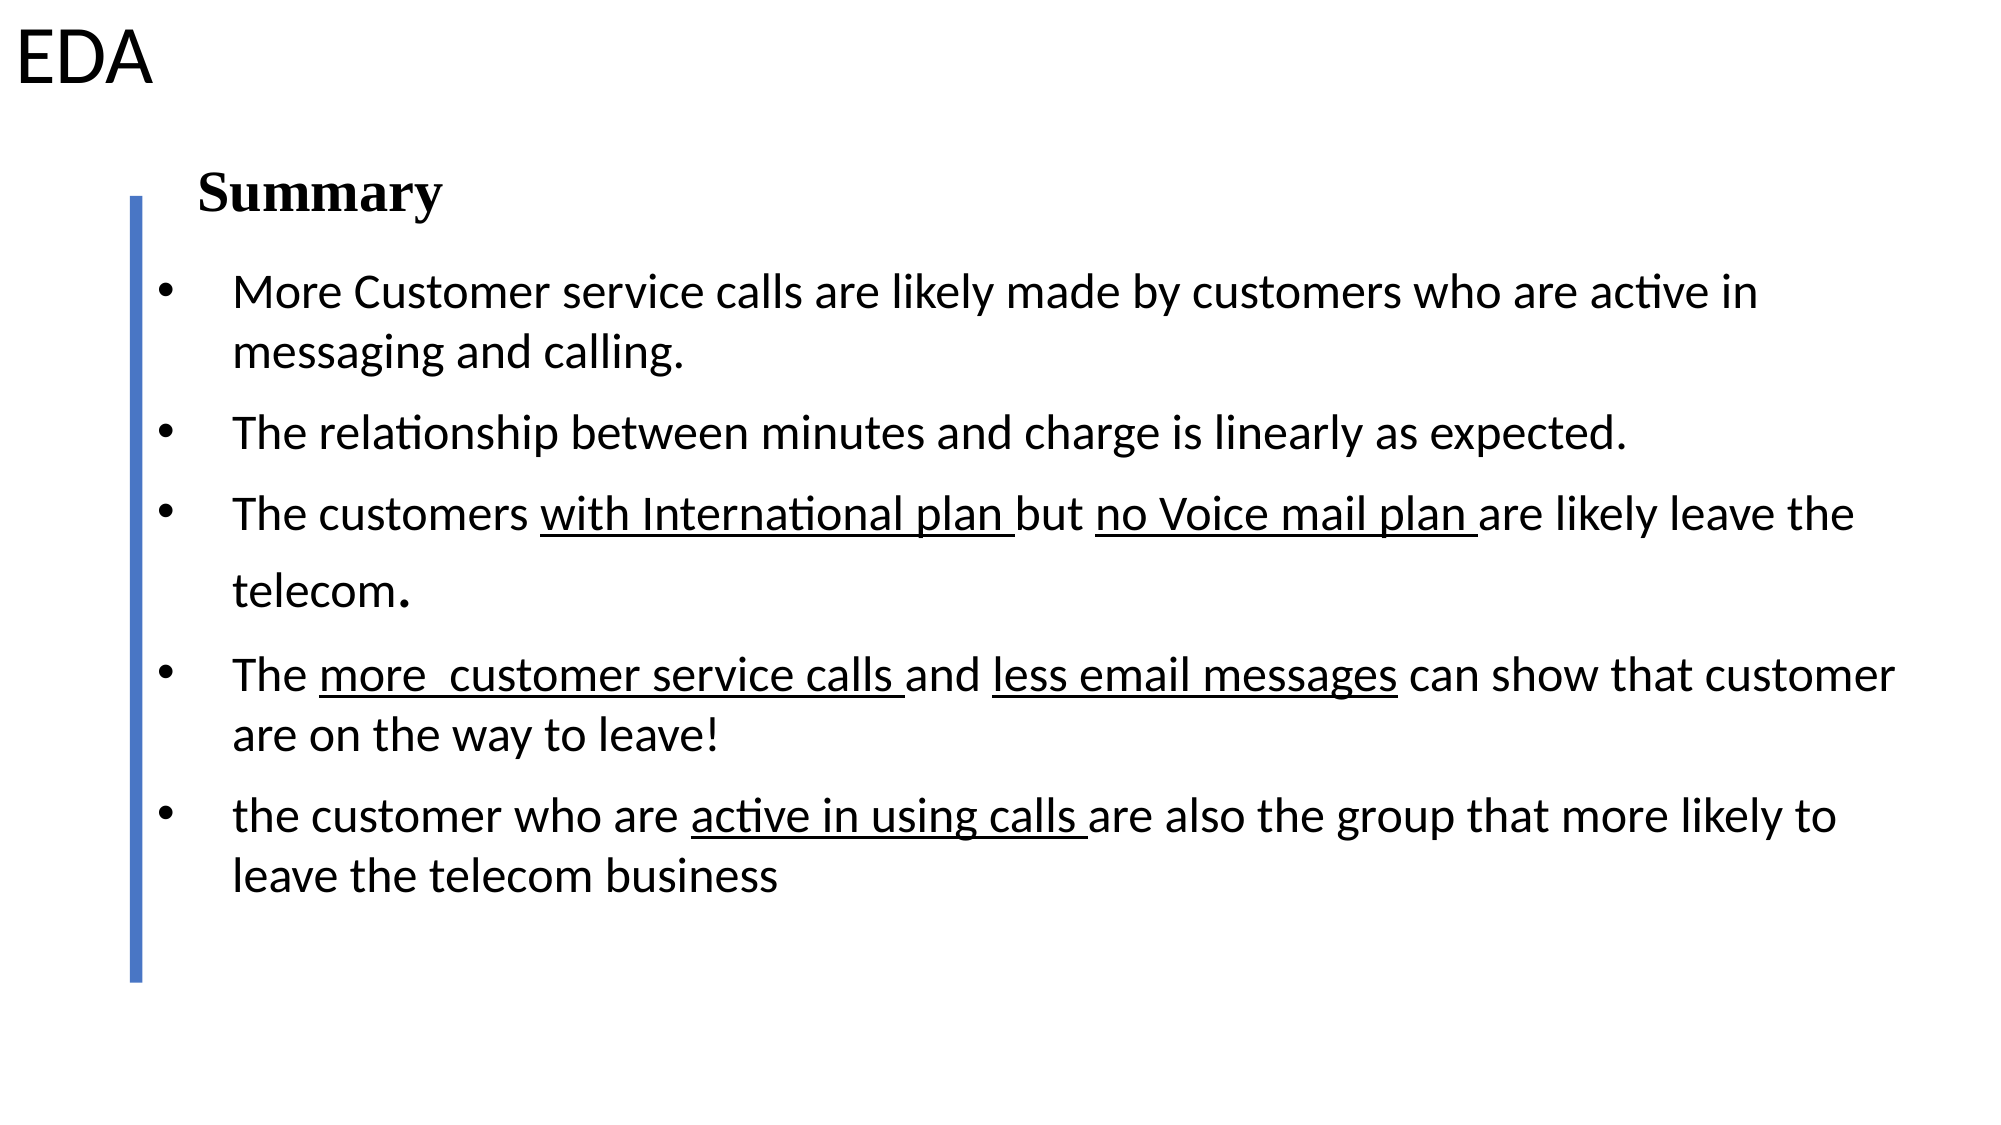

EDA
Summary
More Customer service calls are likely made by customers who are active in messaging and calling.
The relationship between minutes and charge is linearly as expected.
The customers with International plan but no Voice mail plan are likely leave the telecom.
The more  customer service calls and less email messages can show that customer are on the way to leave!
the customer who are active in using calls are also the group that more likely to leave the telecom business